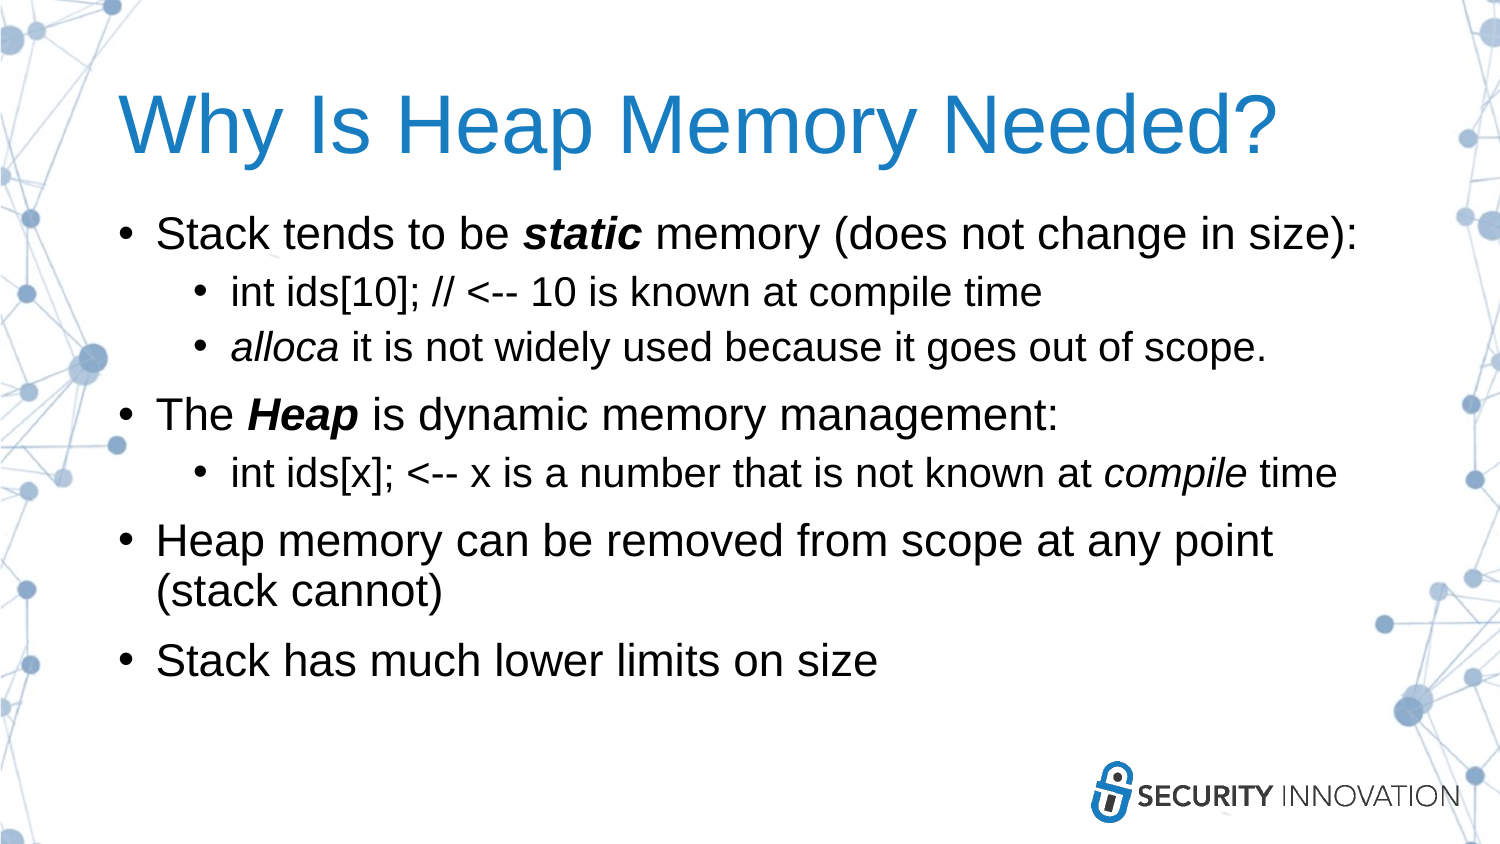

# Why Is Heap Memory Needed?
Stack tends to be static memory (does not change in size):
int ids[10]; // <-- 10 is known at compile time
alloca it is not widely used because it goes out of scope.
The Heap is dynamic memory management:
int ids[x]; <-- x is a number that is not known at compile time
Heap memory can be removed from scope at any point (stack cannot)
Stack has much lower limits on size